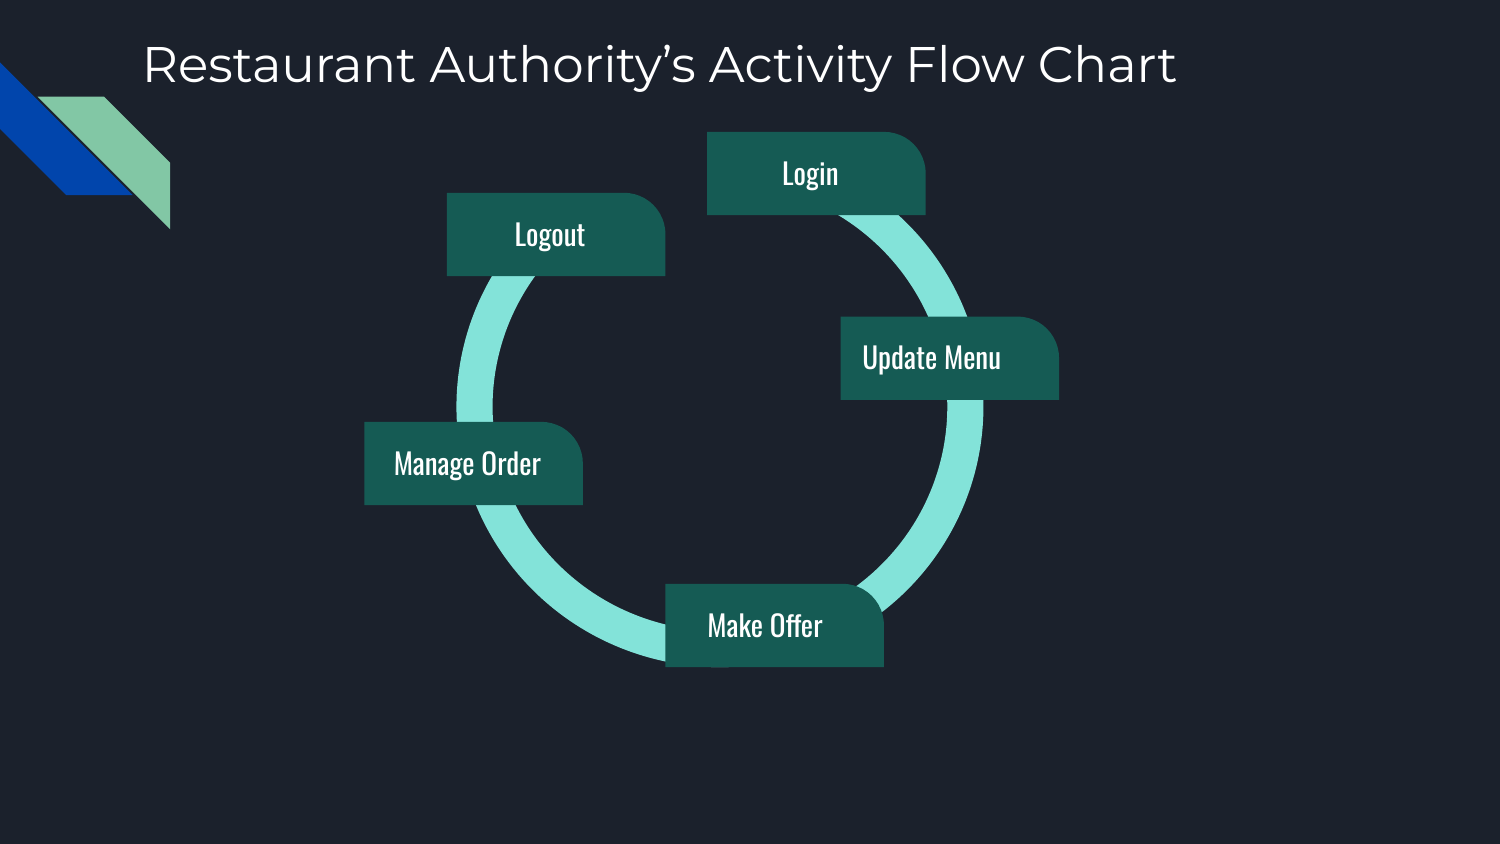

# Restaurant Authority’s Activity Flow Chart

Login

Logout
 Update Menu
Manage Order
    Make Offer